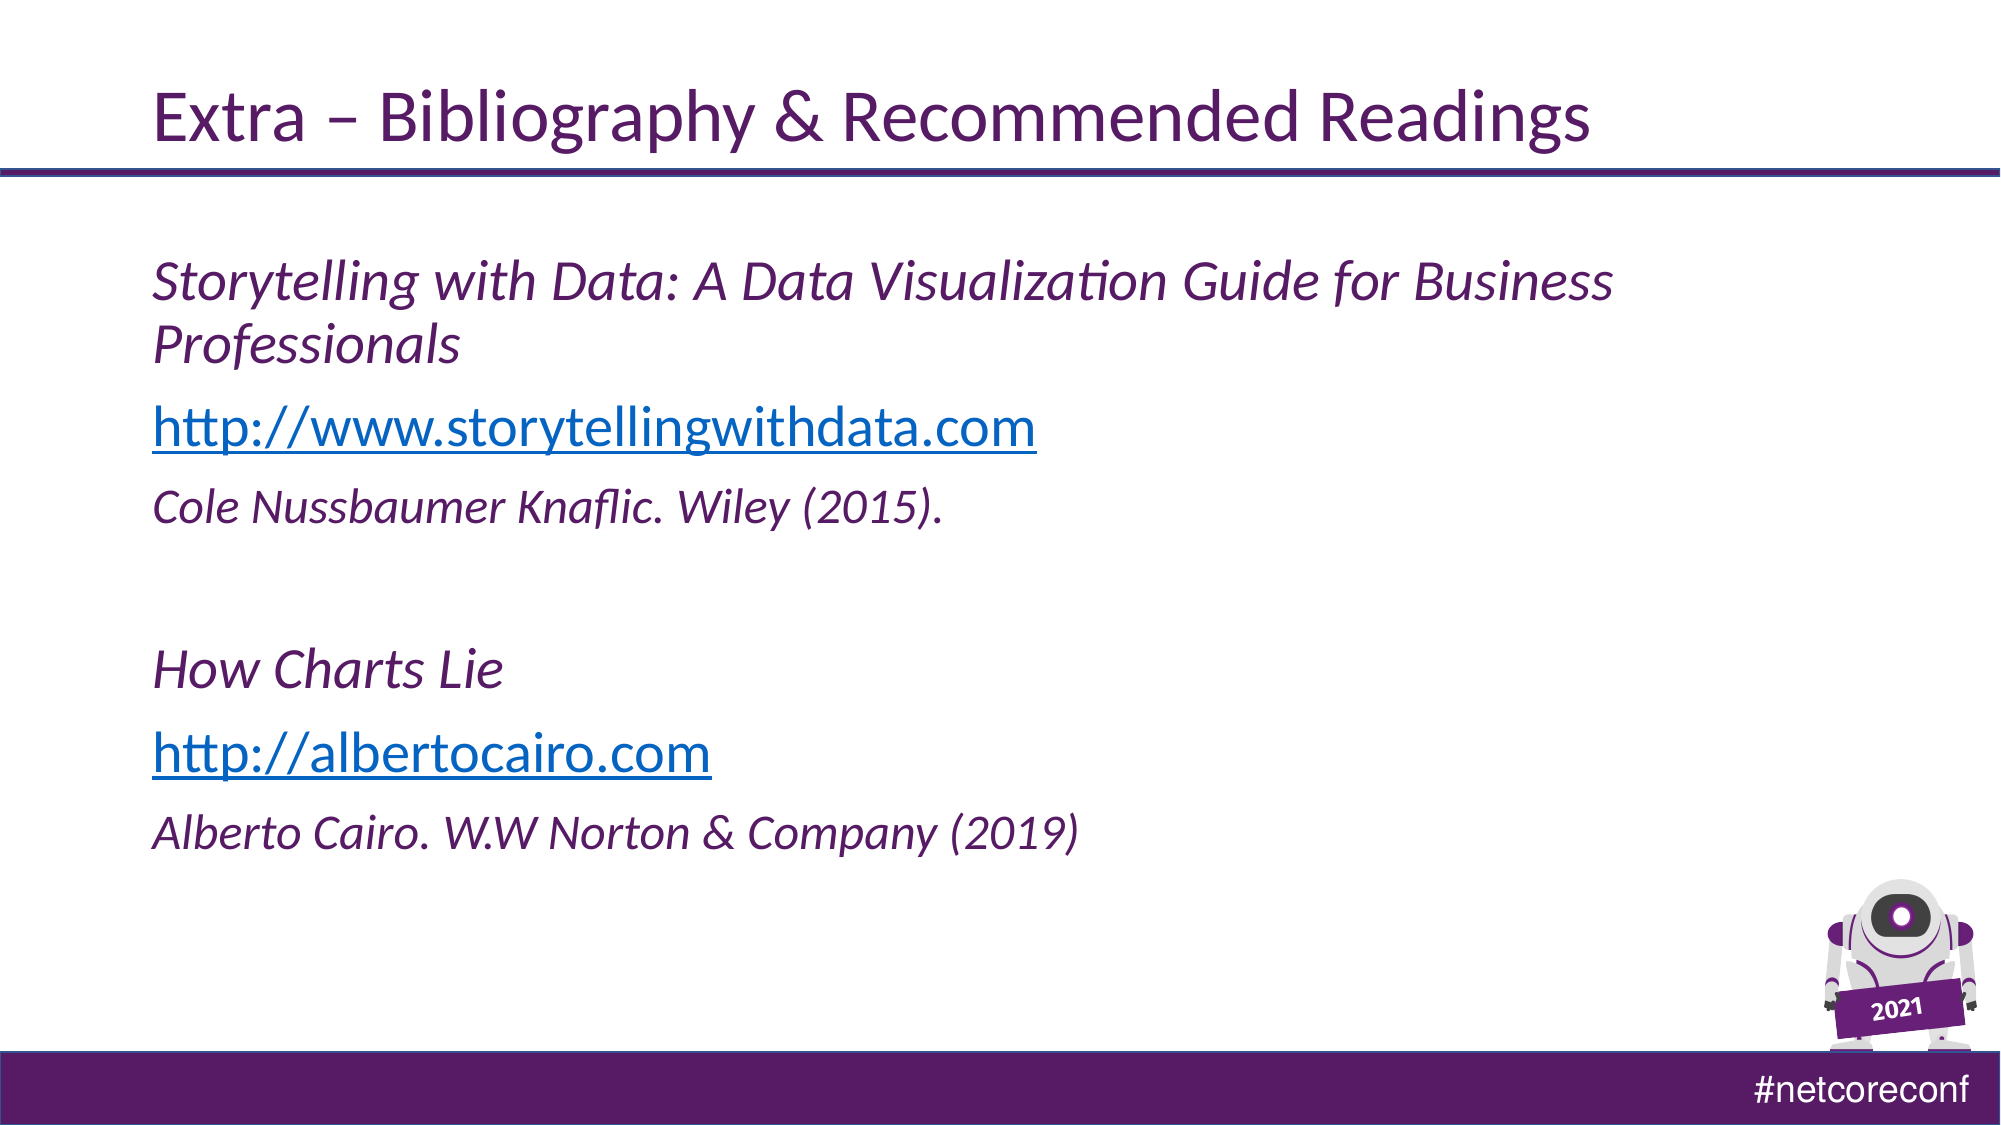

# Extra – Bibliography & Recommended Readings
Storytelling with Data: A Data Visualization Guide for Business Professionals
http://www.storytellingwithdata.com
Cole Nussbaumer Knaflic. Wiley (2015).

How Charts Lie
http://albertocairo.com
Alberto Cairo. W.W Norton & Company (2019)